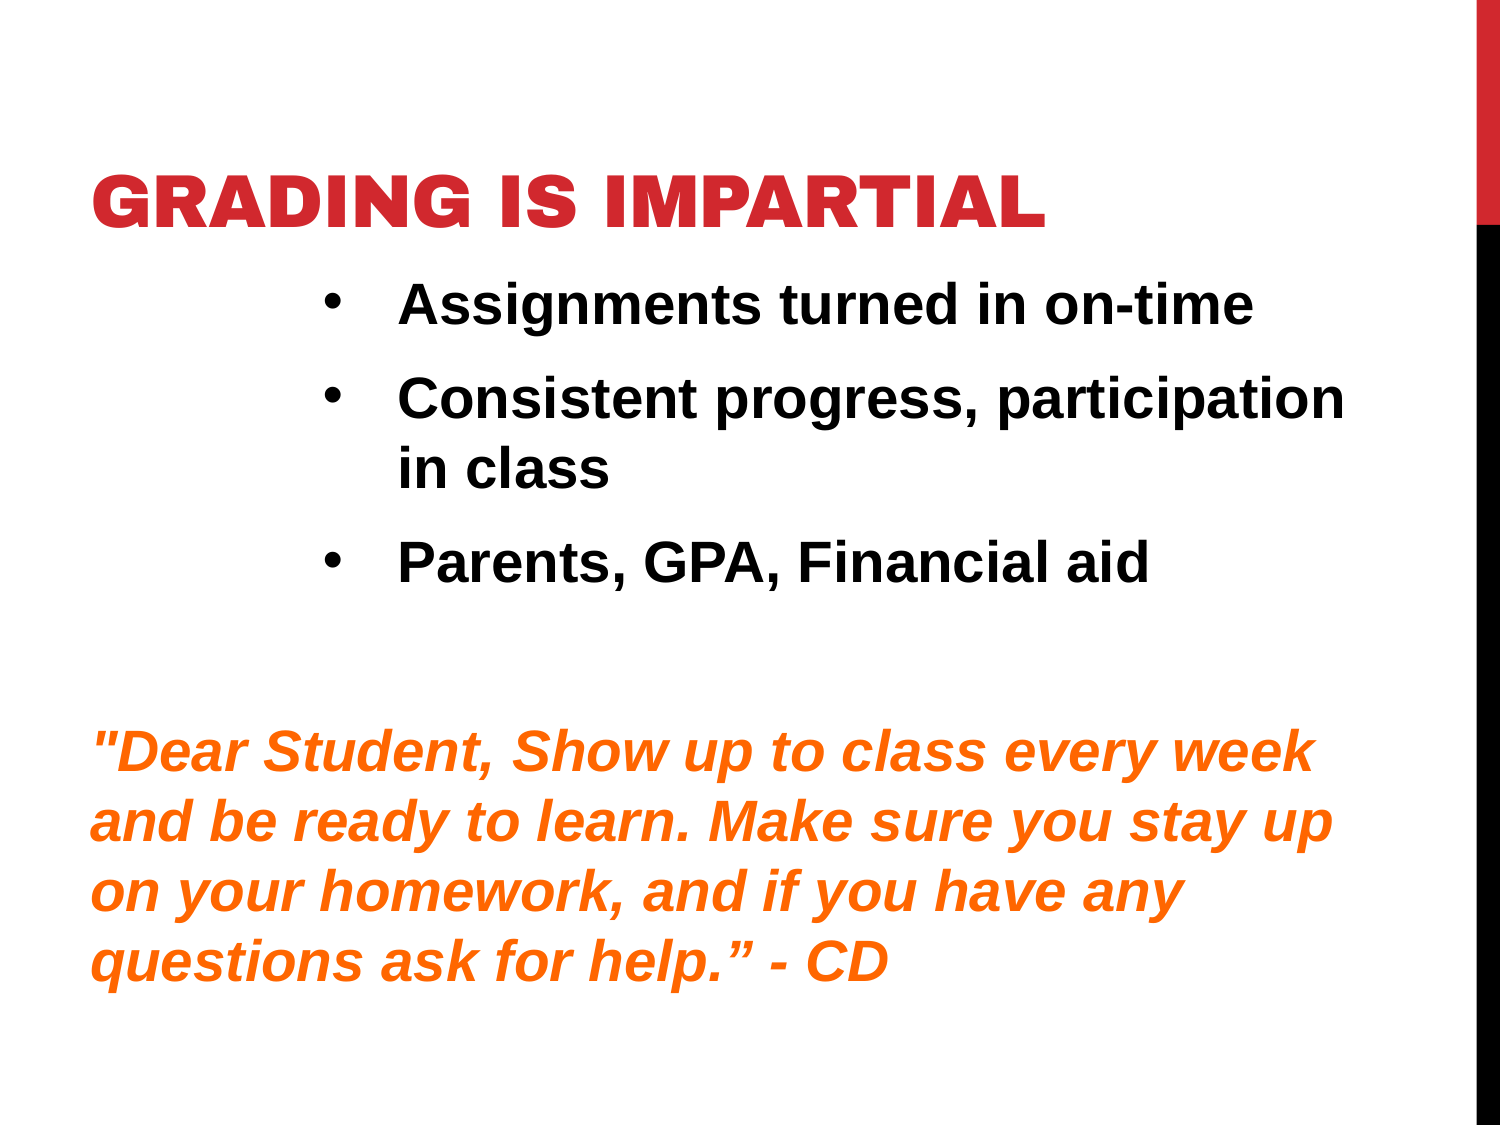

# Grading is Impartial
Assignments turned in on-time
Consistent progress, participation in class
Parents, GPA, Financial aid
"Dear Student, Show up to class every week and be ready to learn. Make sure you stay up on your homework, and if you have any questions ask for help.” - CD